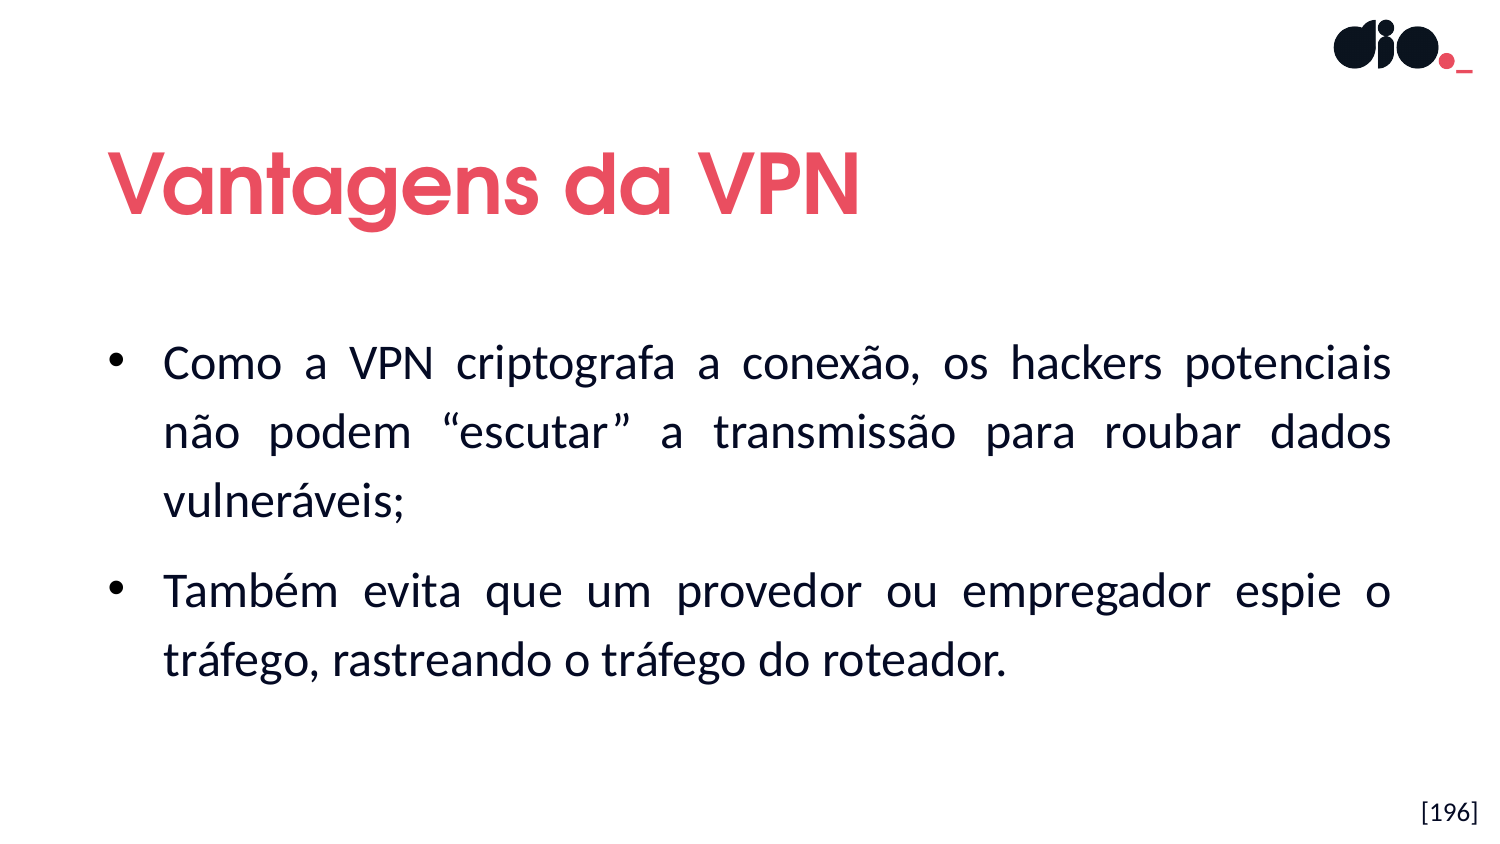

Vantagens da VPN
Como a VPN criptografa a conexão, os hackers potenciais não podem “escutar” a transmissão para roubar dados vulneráveis;
Também evita que um provedor ou empregador espie o tráfego, rastreando o tráfego do roteador.
[196]